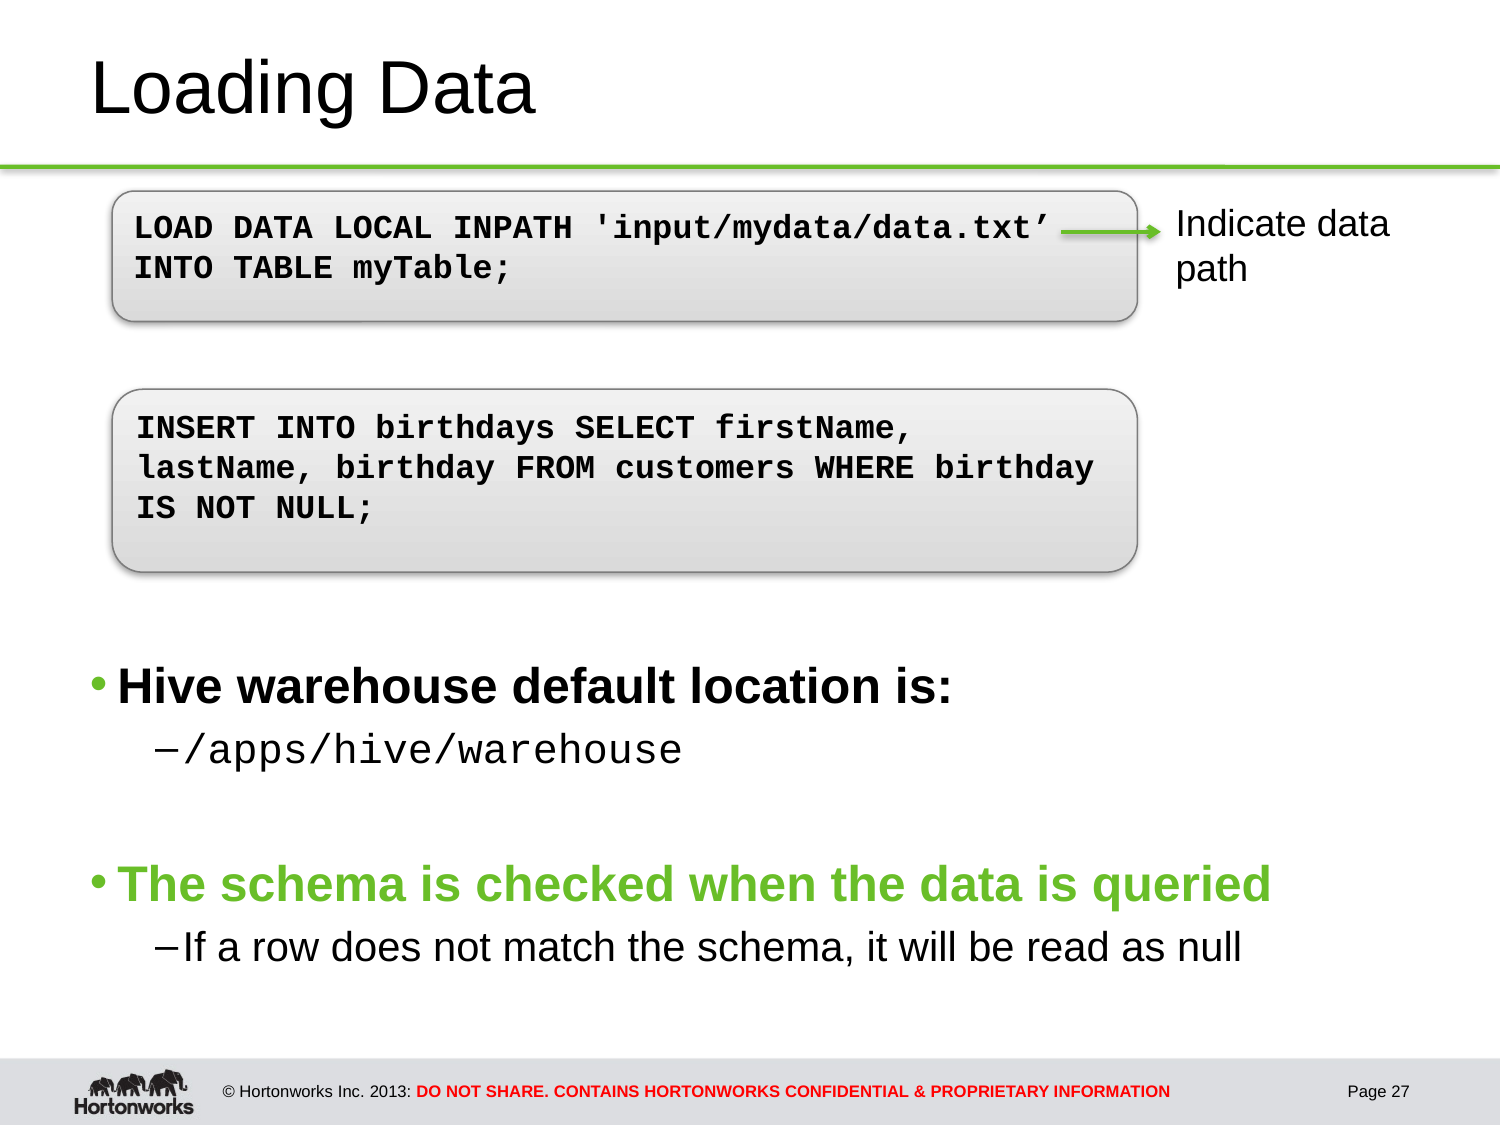

# Loading Data

Hive warehouse default location is:
/apps/hive/warehouse

The schema is checked when the data is queried
If a row does not match the schema, it will be read as null

LOAD DATA LOCAL INPATH 'input/mydata/data.txt’
INTO TABLE myTable;
Indicate data path
INSERT INTO birthdays SELECT firstName, lastName, birthday FROM customers WHERE birthday IS NOT NULL;
Page 27